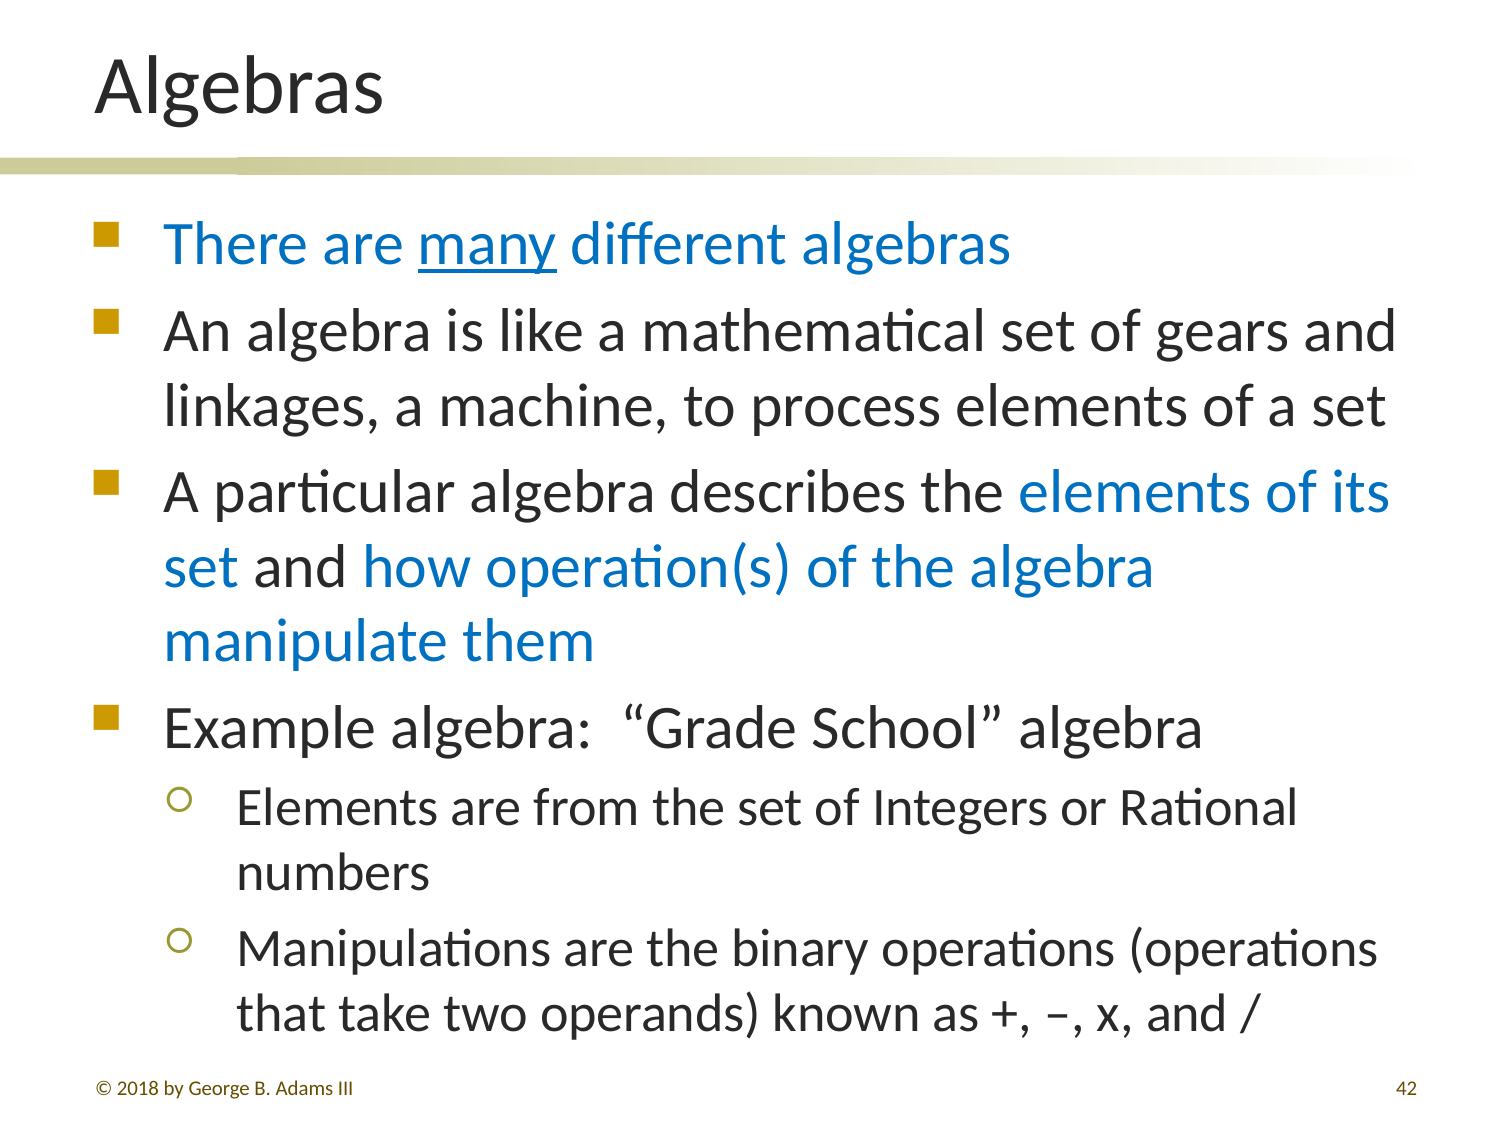

# Algebras
There are many different algebras
An algebra is like a mathematical set of gears and linkages, a machine, to process elements of a set
A particular algebra describes the elements of its set and how operation(s) of the algebra manipulate them
Example algebra:  “Grade School” algebra
Elements are from the set of Integers or Rational numbers
Manipulations are the binary operations (operations that take two operands) known as +, –, x, and /
© 2018 by George B. Adams III
42